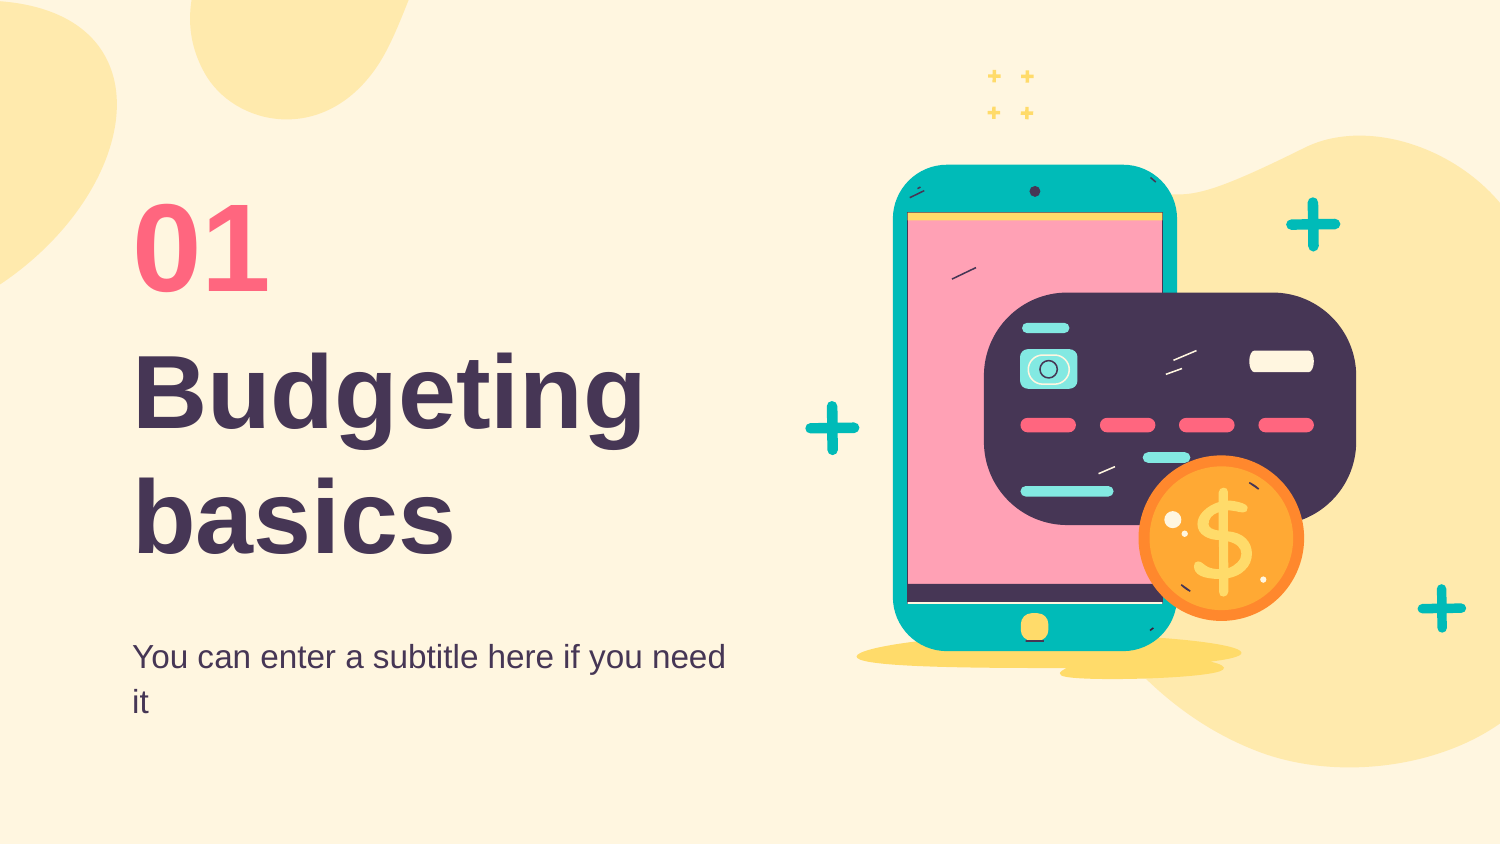

01
# Budgeting basics
You can enter a subtitle here if you need it